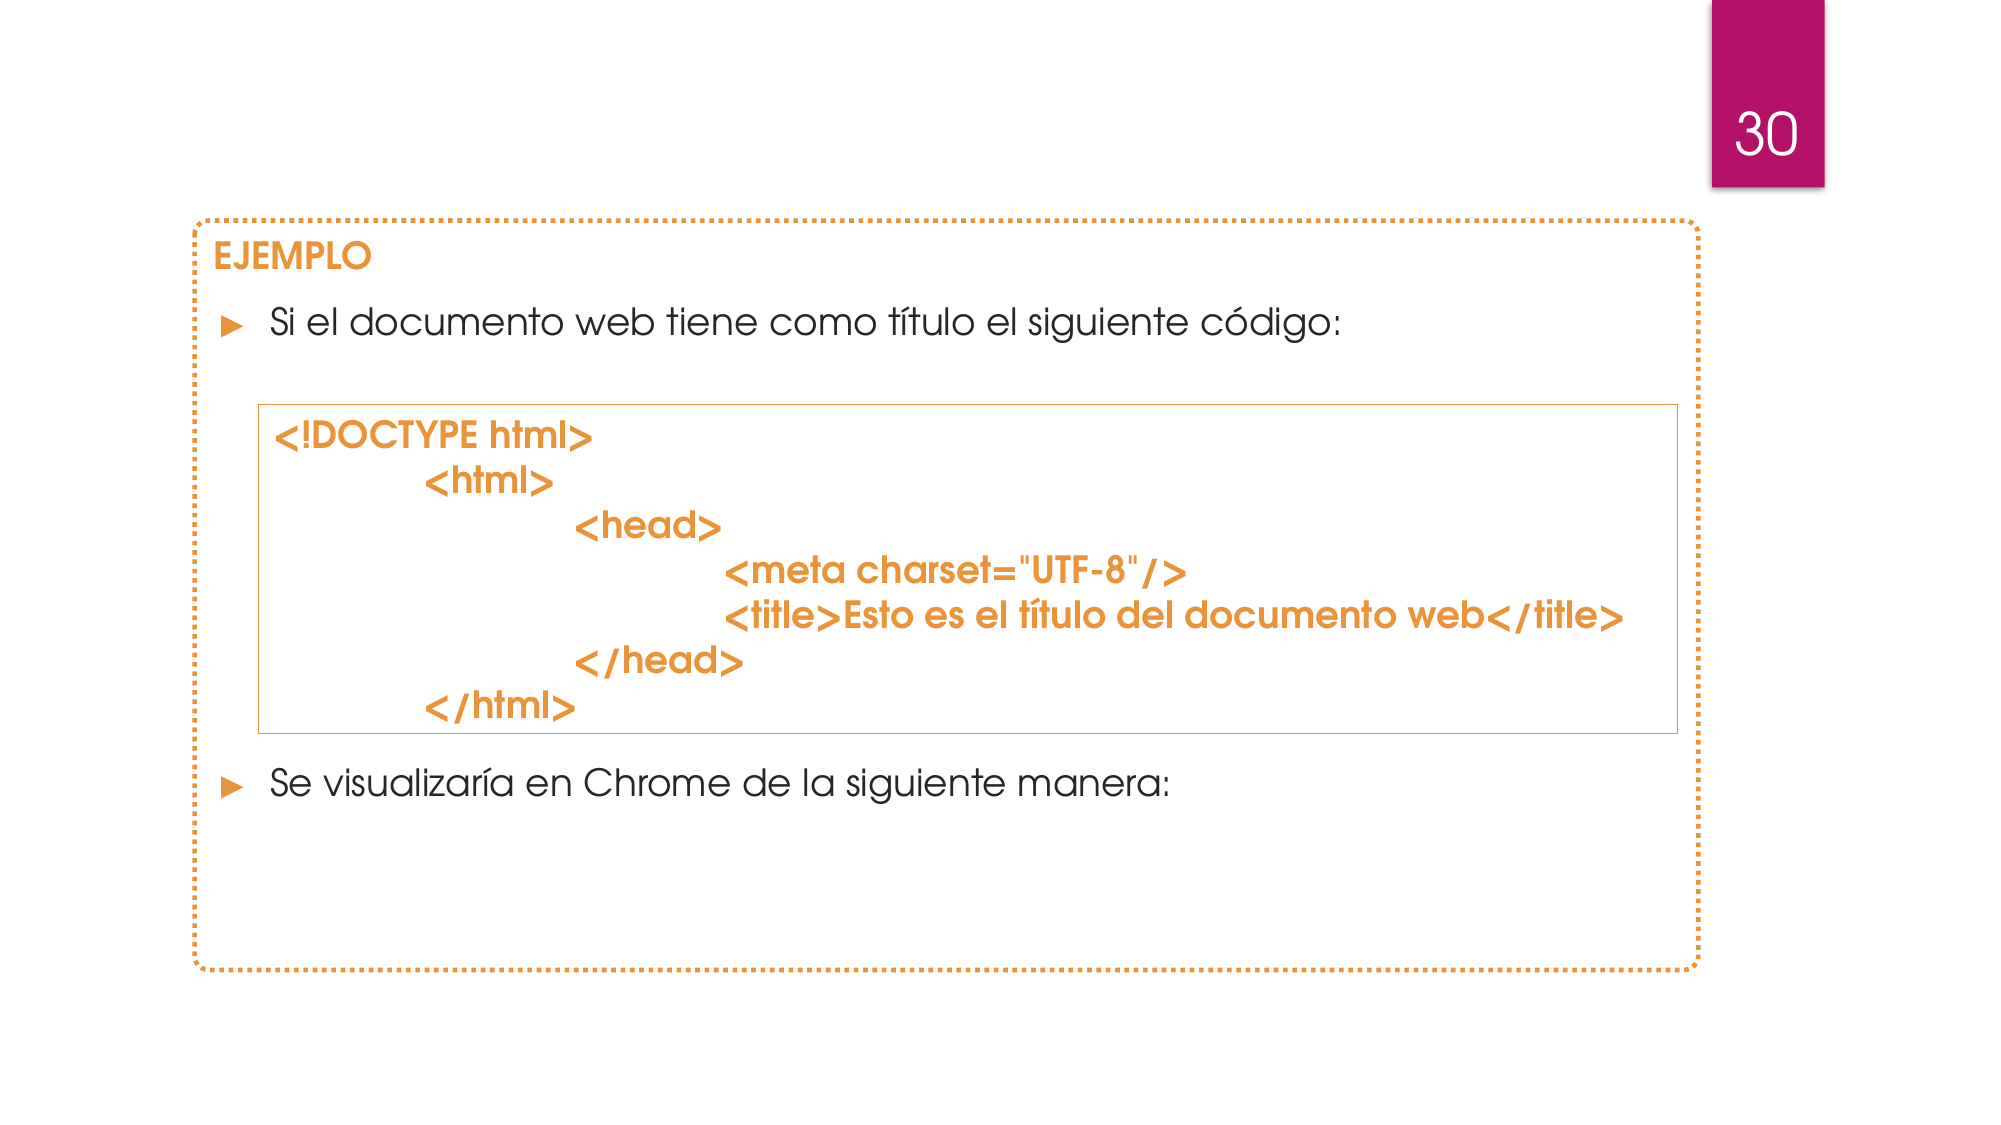

30
EJEMPLO
Si el documento web tiene como título el siguiente código:

Se visualizaría en Chrome de la siguiente manera:

<!DOCTYPE html>
	<html>
		<head>
			<meta charset="UTF-8"/>
			<title>Esto es el título del documento web</title>
		</head>
	</html>